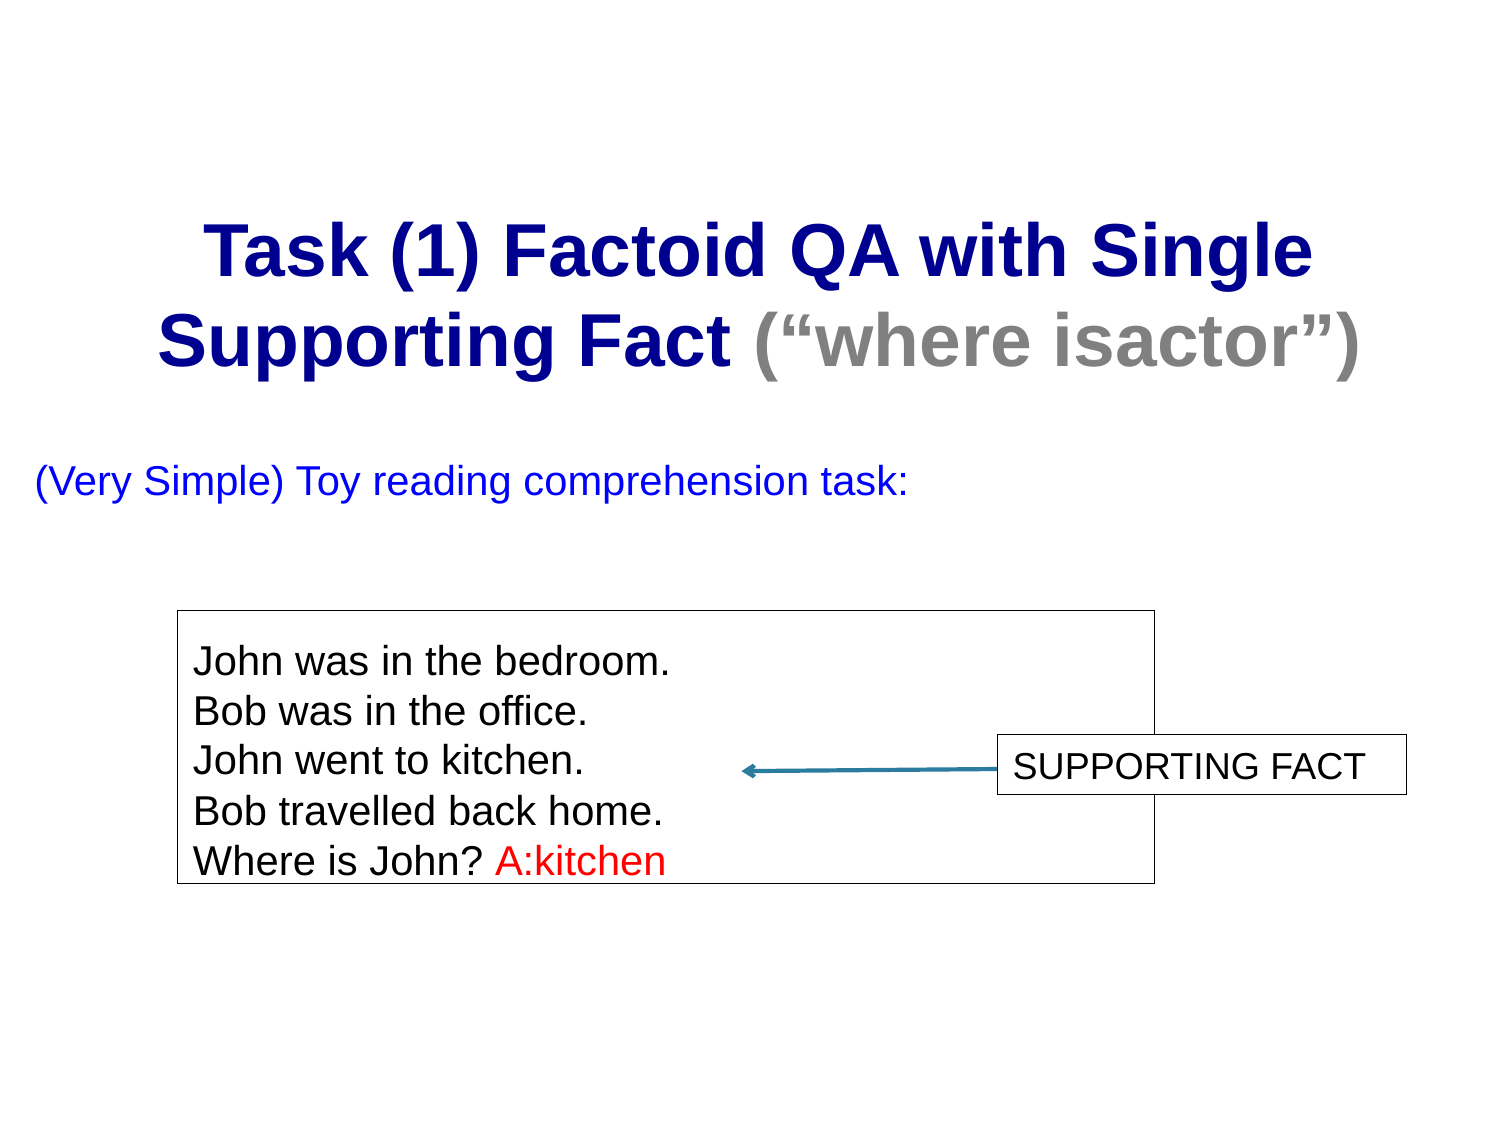

# Task (1) Factoid QA with Single Supporting Fact (“where isactor”)

(Very Simple) Toy reading comprehension task:

John was in the bedroom.
Bob was in the office.
John went to kitchen.
Bob travelled back home.
Where is John? A:kitchen
SUPPORTING FACT